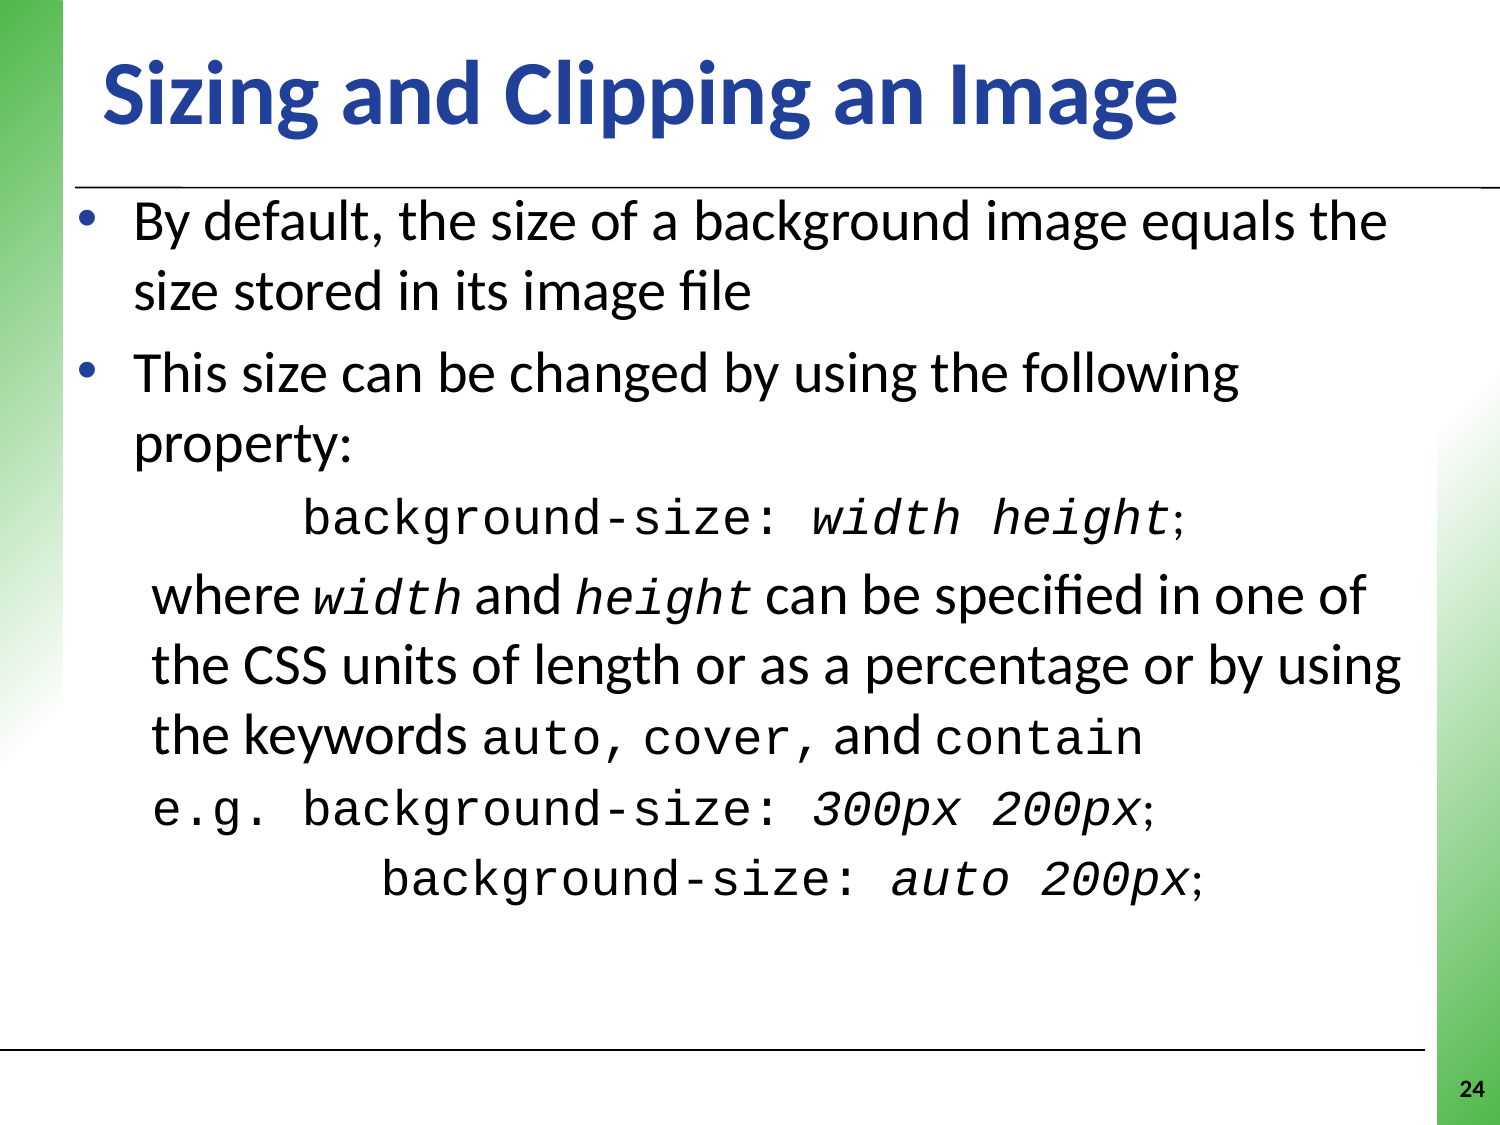

# Sizing and Clipping an Image
By default, the size of a background image equals the size stored in its image file
This size can be changed by using the following property:
	background-size: width height;
where width and height can be specified in one of the CSS units of length or as a percentage or by using the keywords auto, cover, and contain
e.g. background-size: 300px 200px;
 	       background-size: auto 200px;

24